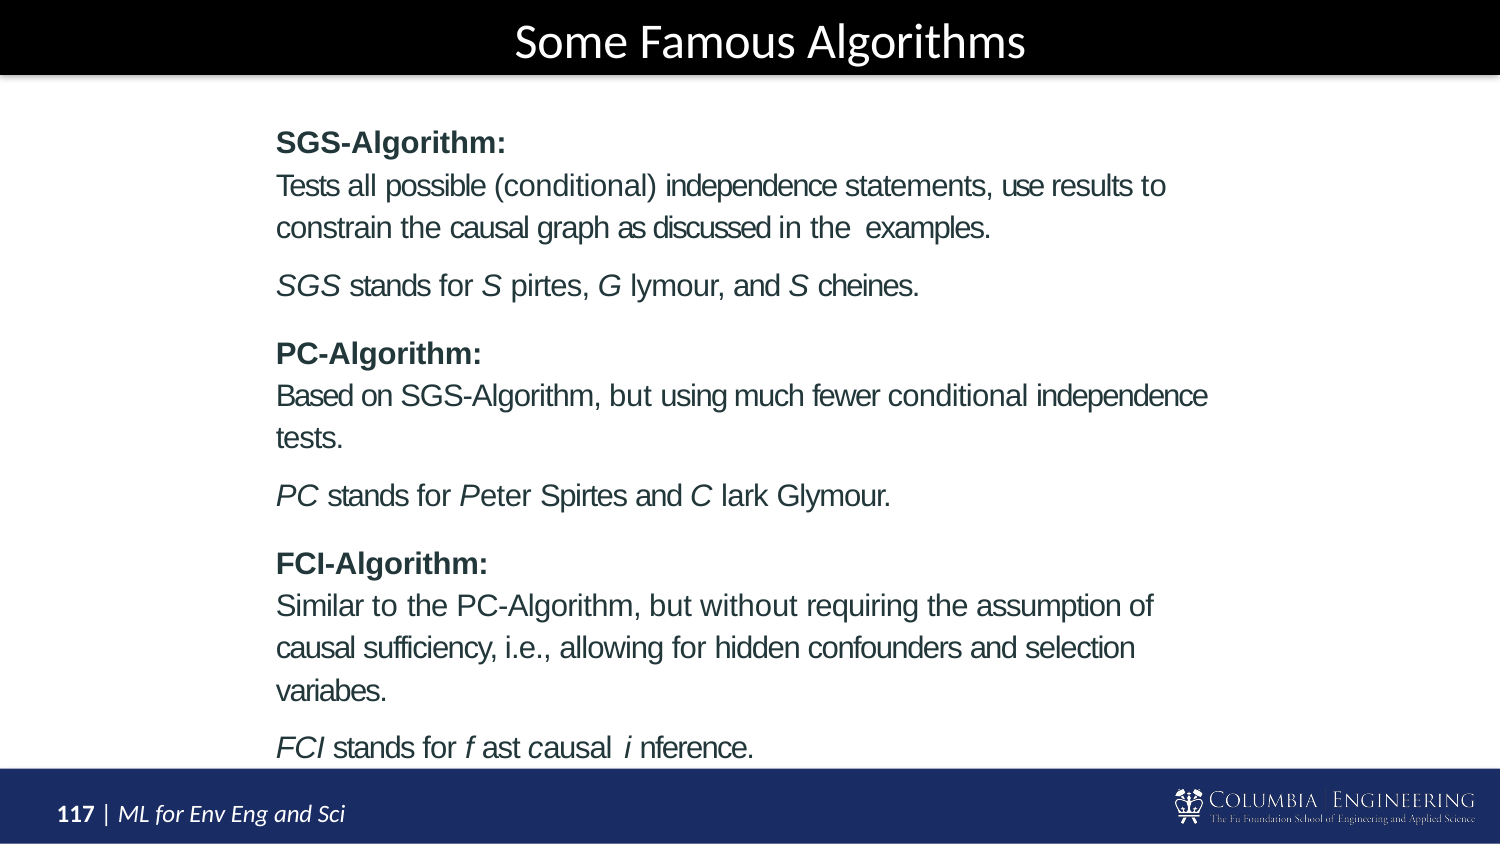

# Some Famous Algorithms
SGS-Algorithm:
Tests all possible (conditional) independence statements, use results to  constrain the causal graph as discussed in the examples.
SGS stands for S pirtes, G lymour, and S cheines.

PC-Algorithm:
Based on SGS-Algorithm, but using much fewer conditional independence  tests.
PC stands for Peter Spirtes and C lark Glymour.

FCI-Algorithm:
Similar to the PC-Algorithm, but without requiring the assumption of  causal sufficiency, i.e., allowing for hidden confounders and selection  variabes.
FCI stands for f ast causal i nference.

39